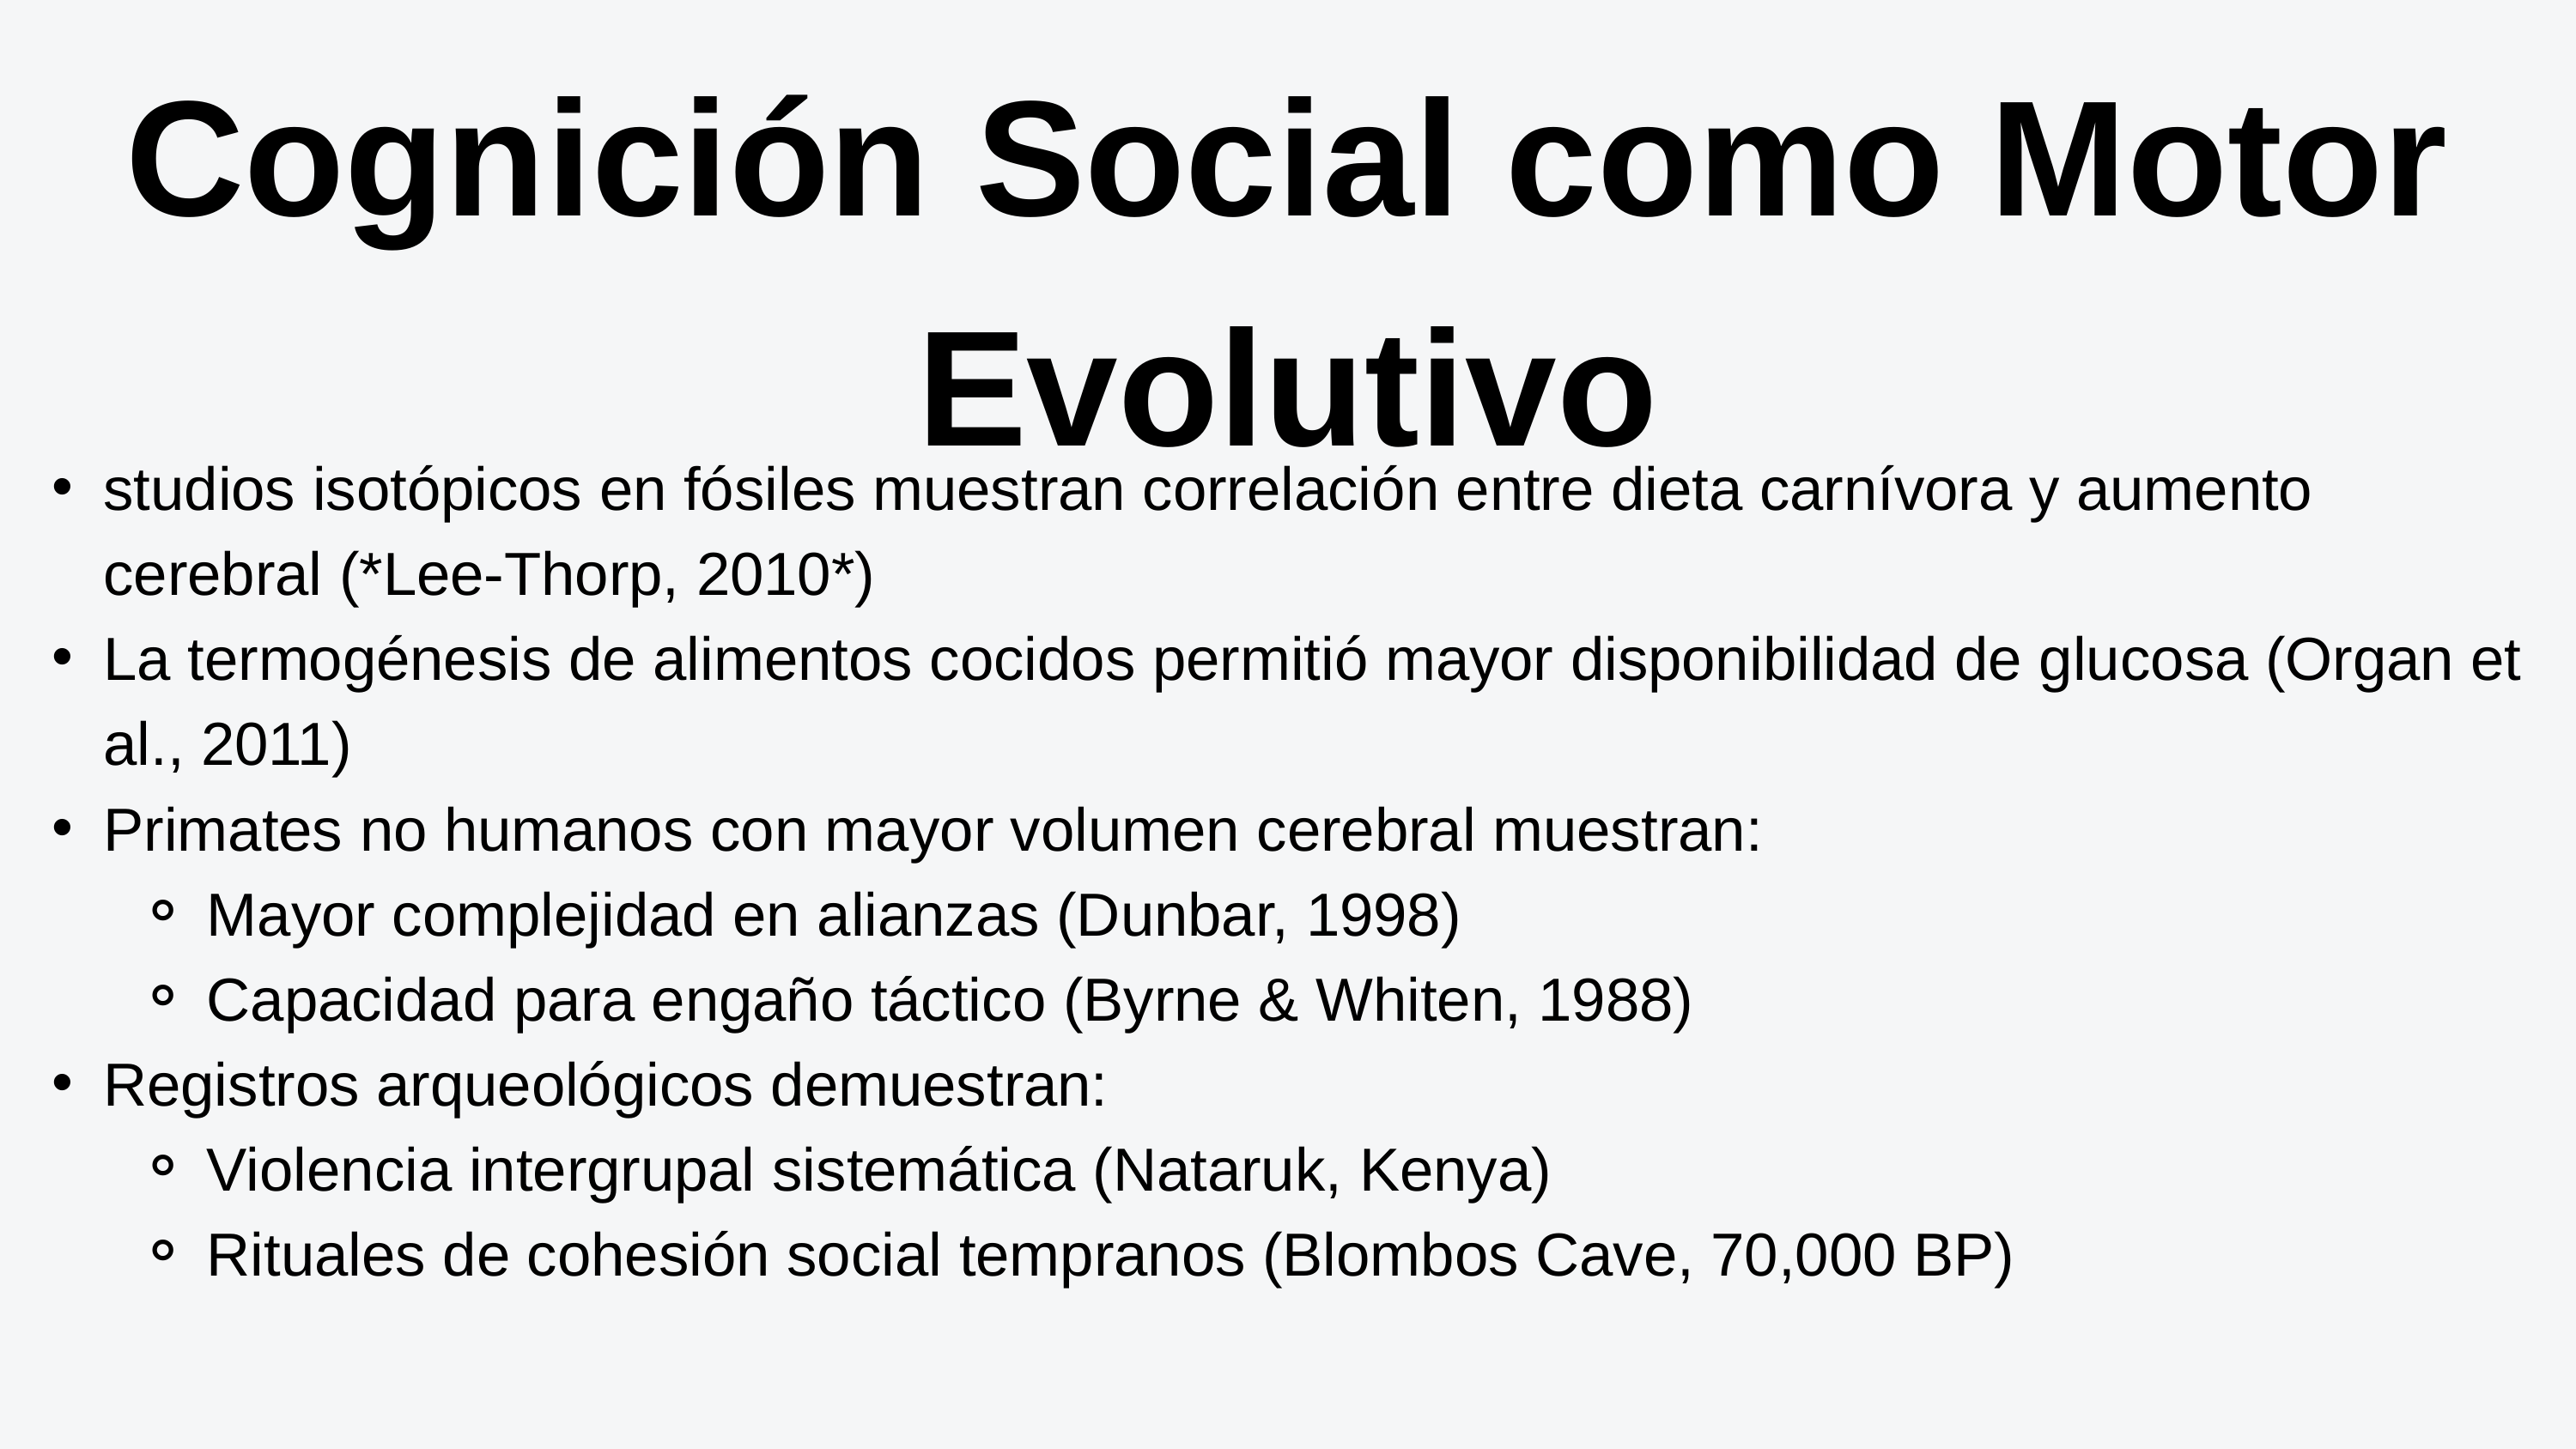

Cognición Social como Motor Evolutivo

studios isotópicos en fósiles muestran correlación entre dieta carnívora y aumento cerebral (*Lee-Thorp, 2010*)
La termogénesis de alimentos cocidos permitió mayor disponibilidad de glucosa (Organ et al., 2011)
Primates no humanos con mayor volumen cerebral muestran:
Mayor complejidad en alianzas (Dunbar, 1998)
Capacidad para engaño táctico (Byrne & Whiten, 1988)
Registros arqueológicos demuestran:
Violencia intergrupal sistemática (Nataruk, Kenya)
Rituales de cohesión social tempranos (Blombos Cave, 70,000 BP)